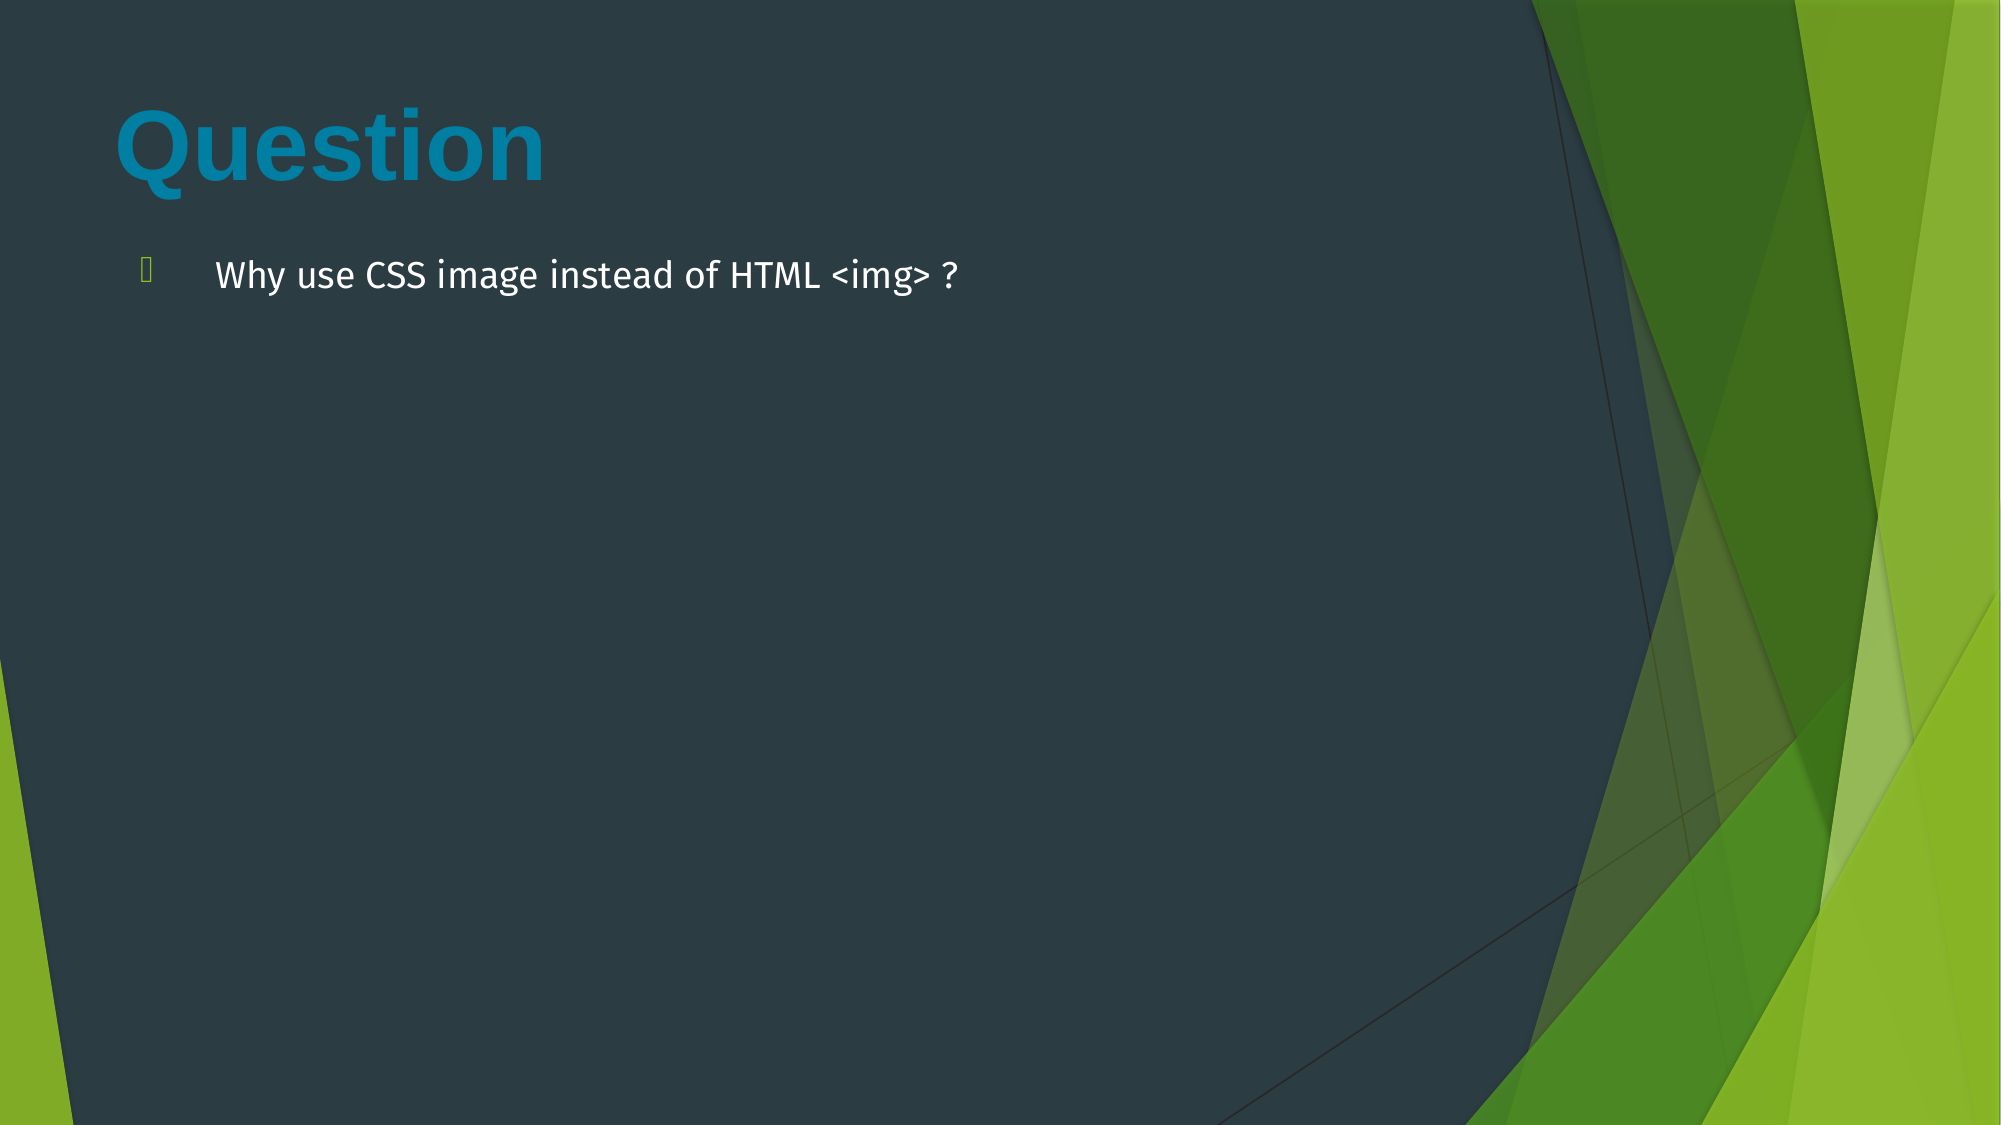

# Question
Why use CSS image instead of HTML <img> ?